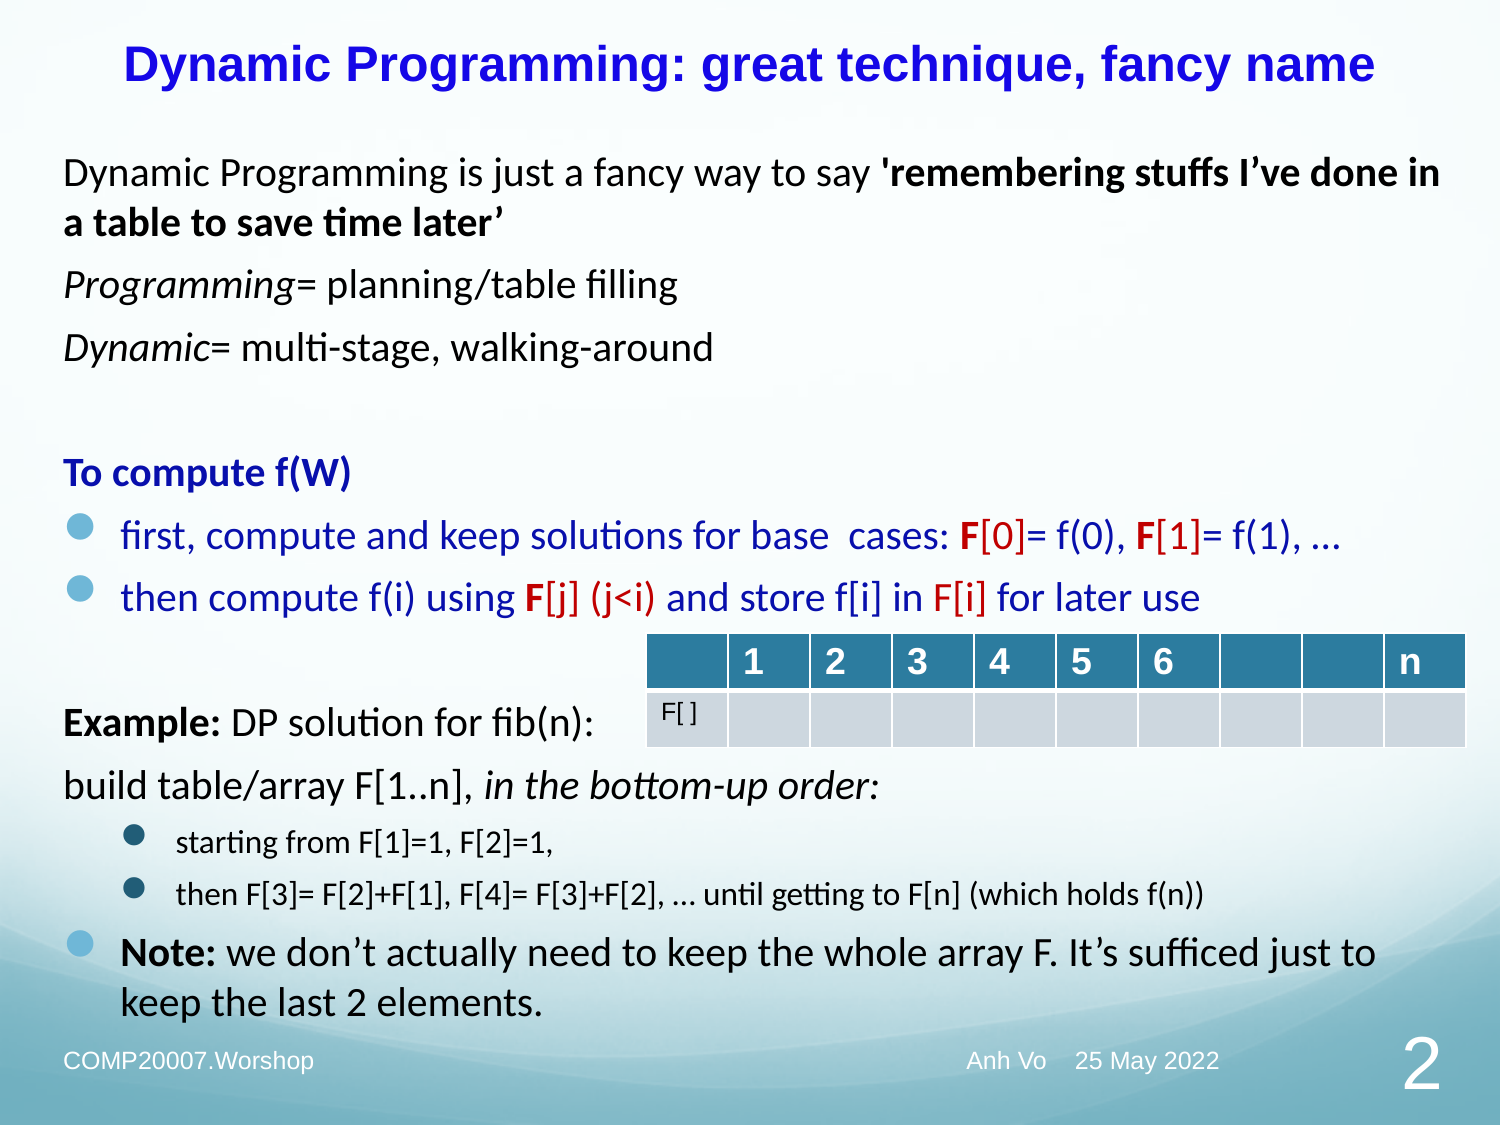

# Dynamic Programming: great technique, fancy name
Dynamic Programming is just a fancy way to say 'remembering stuffs I’ve done in a table to save time later’
Programming= planning/table filling
Dynamic= multi-stage, walking-around

To compute f(W)
first, compute and keep solutions for base  cases: F[0]= f(0), F[1]= f(1), …
then compute f(i) using F[j] (j<i) and store f[i] in F[i] for later use

Example: DP solution for fib(n):
build table/array F[1..n], in the bottom-up order:
starting from F[1]=1, F[2]=1,
then F[3]= F[2]+F[1], F[4]= F[3]+F[2], … until getting to F[n] (which holds f(n))
Note: we don’t actually need to keep the whole array F. It’s sufficed just to keep the last 2 elements.

|  | 1 | 2 | 3 | 4 | 5 | 6 |  |  | n |
| --- | --- | --- | --- | --- | --- | --- | --- | --- | --- |
| F[ ] |  |  |  |  |  |  |  |  |  |
COMP20007.Worshop
Anh Vo    25 May 2022
2